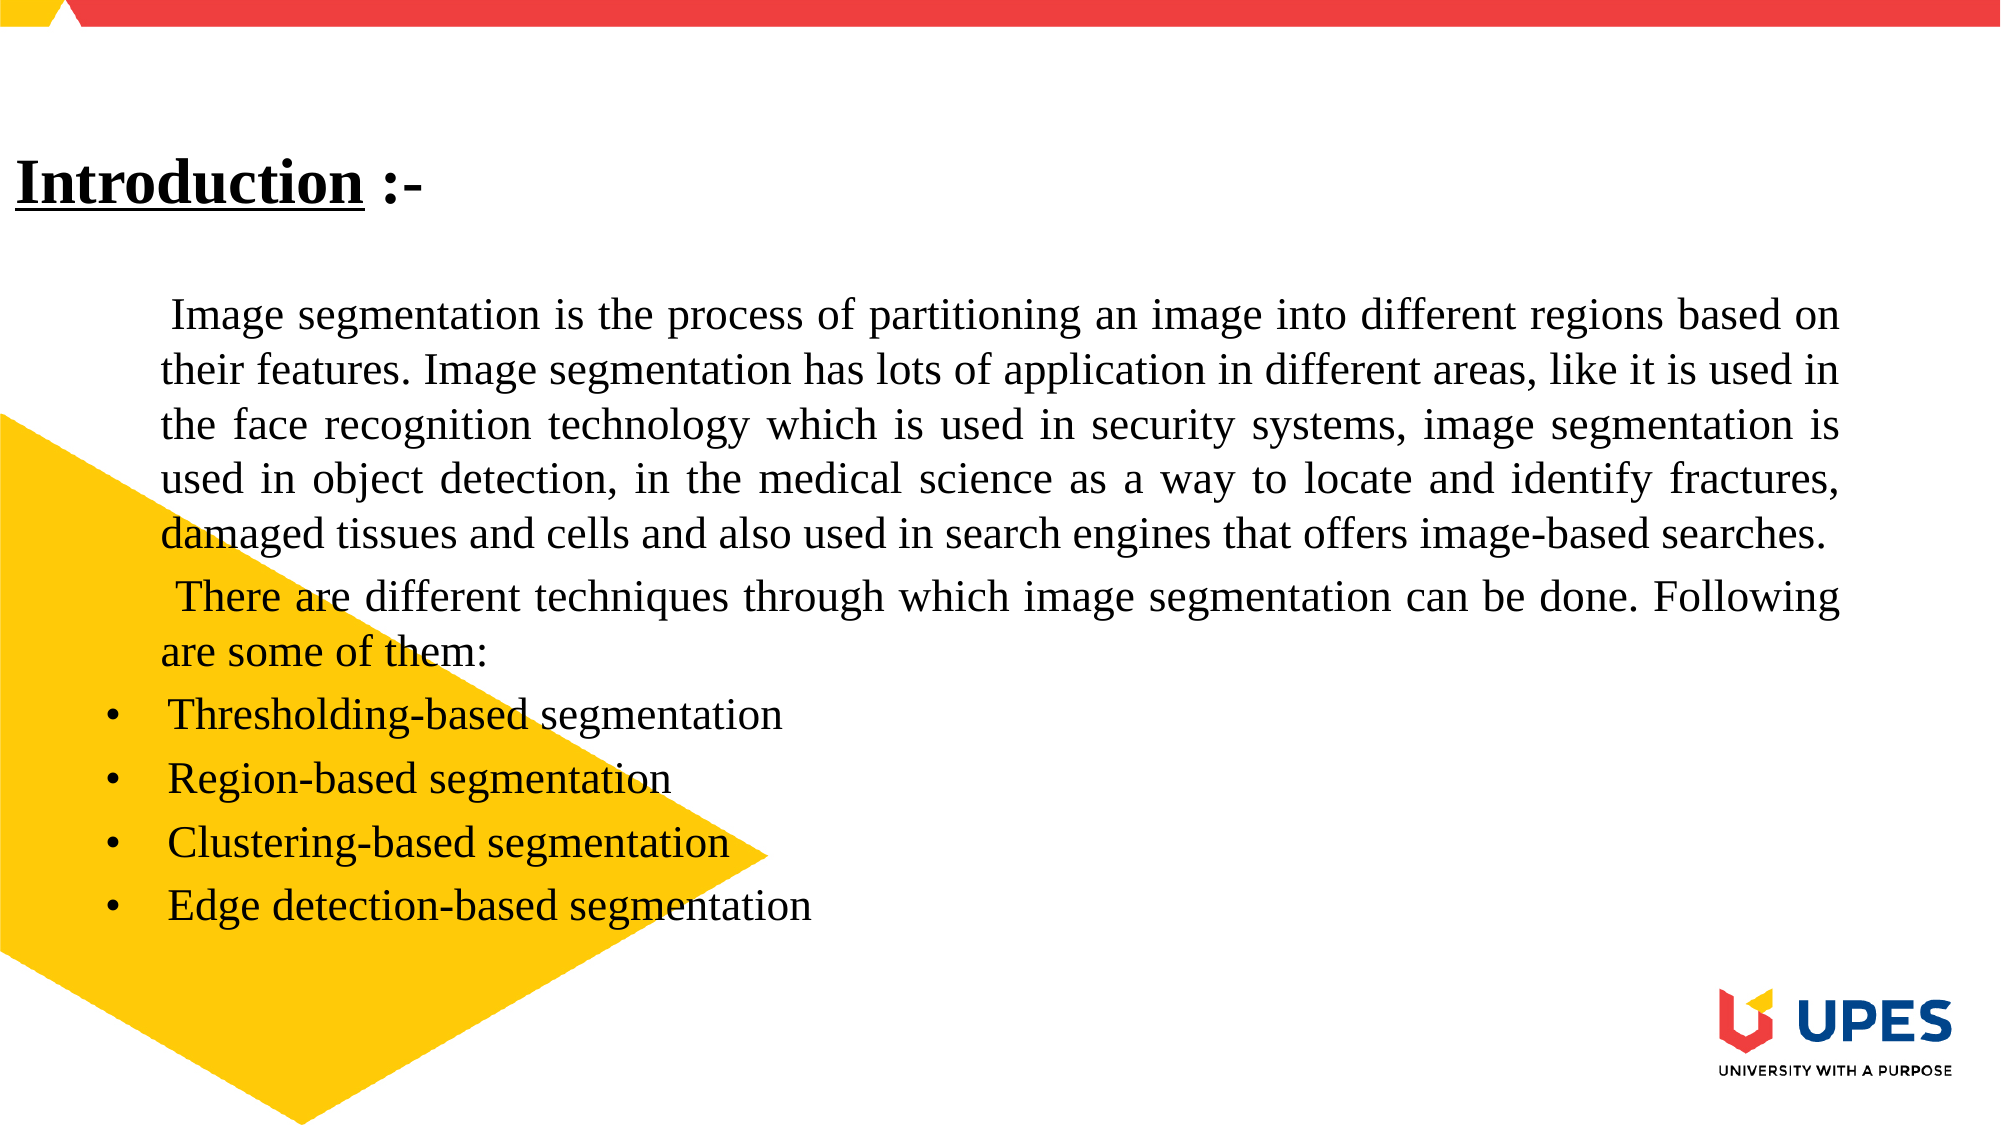

# Introduction :-
     Image segmentation is the process of partitioning an image into different regions based on their features. Image segmentation has lots of application in different areas, like it is used in the face recognition technology which is used in security systems, image segmentation is used in object detection, in the medical science as a way to locate and identify fractures, damaged tissues and cells and also used in search engines that offers image-based searches.
     There are different techniques through which image segmentation can be done. Following are some of them:
•    Thresholding-based segmentation
•    Region-based segmentation
•    Clustering-based segmentation
•    Edge detection-based segmentation